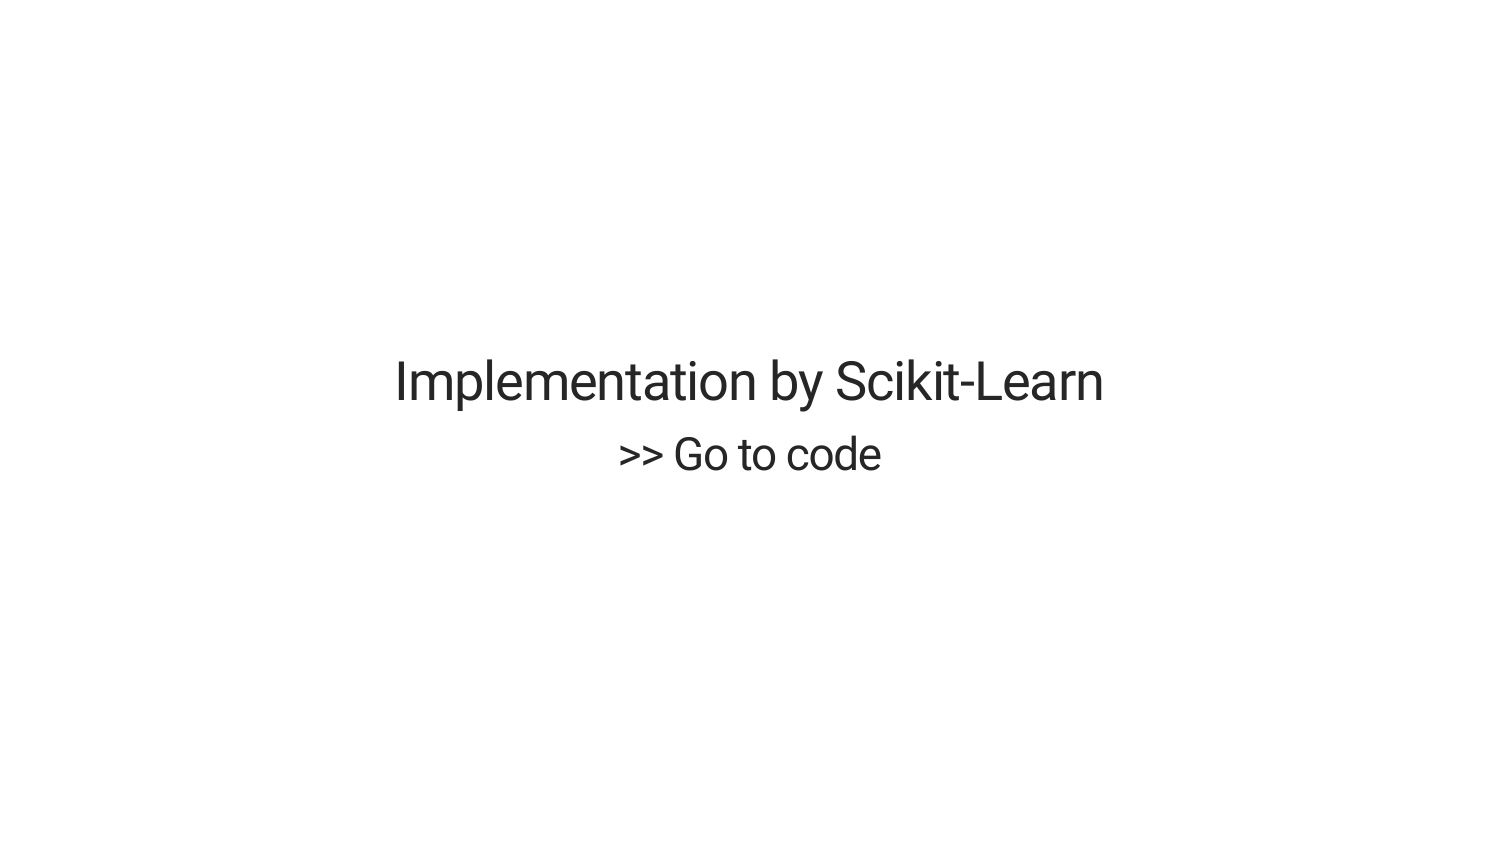

Implementation by Scikit-Learn
>> Go to code